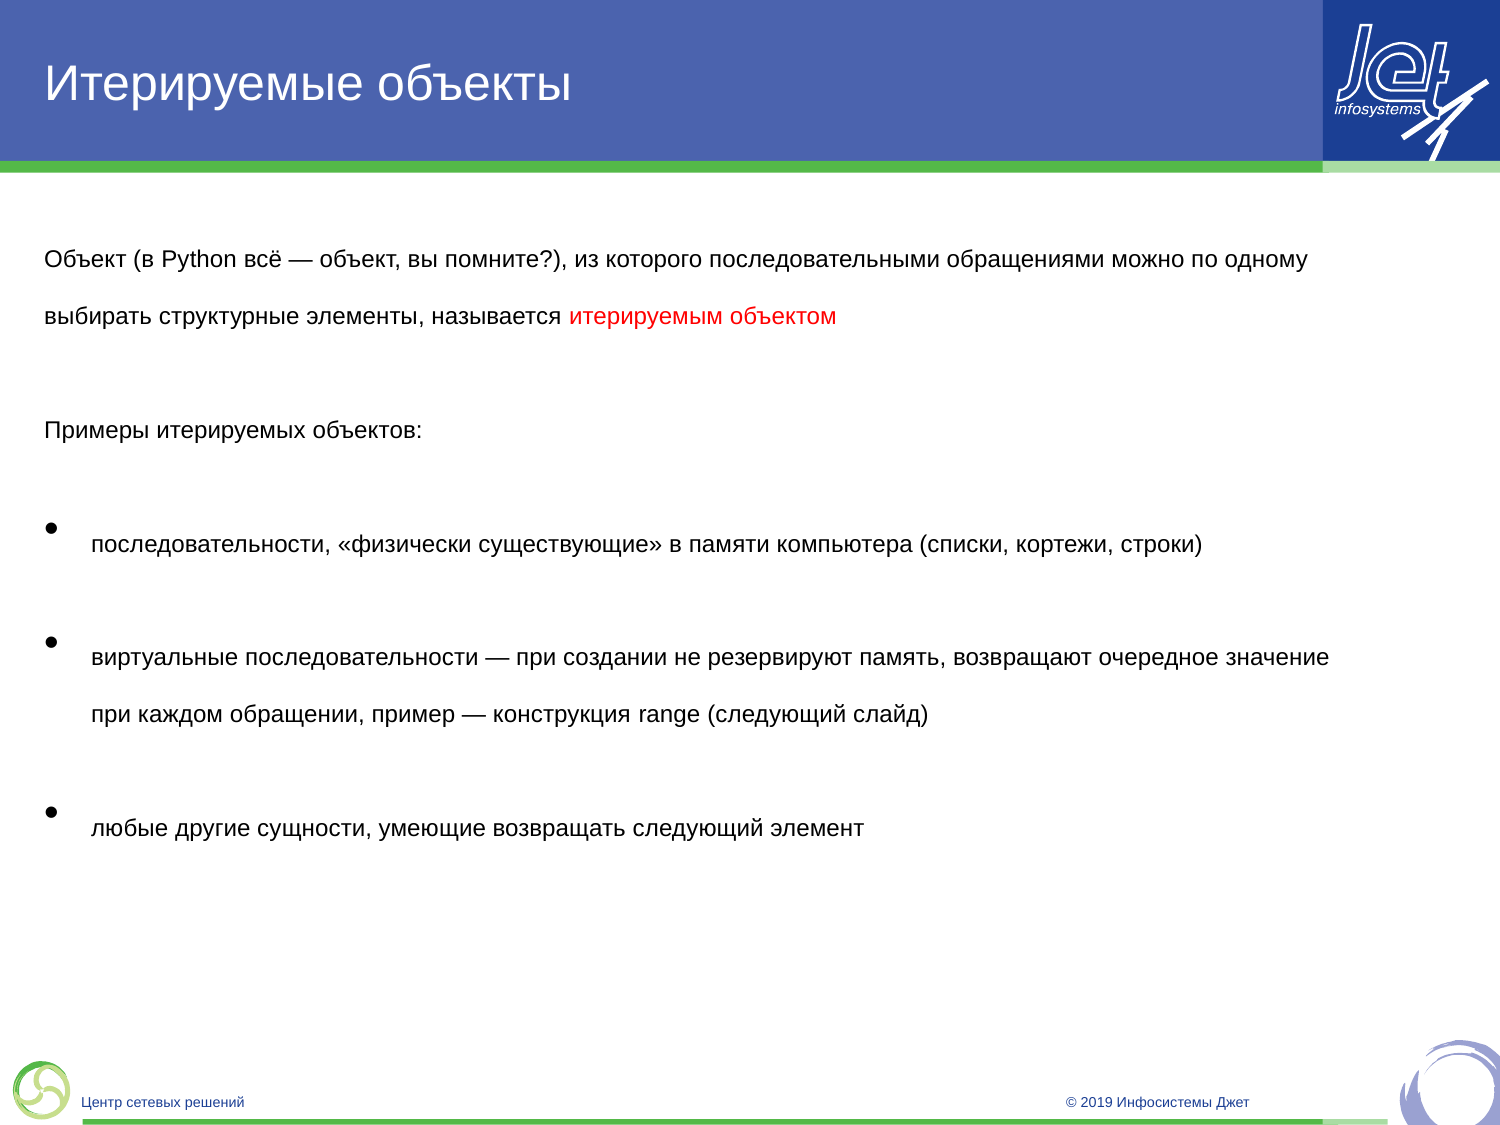

# Итерируемые объекты
Объект (в Python всё — объект, вы помните?), из которого последовательными обращениями можно по одному выбирать структурные элементы, называется итерируемым объектом

Примеры итерируемых объектов:

последовательности, «физически существующие» в памяти компьютера (списки, кортежи, строки)

виртуальные последовательности — при создании не резервируют память, возвращают очередное значение при каждом обращении, пример — конструкция range (следующий слайд)

любые другие сущности, умеющие возвращать следующий элемент